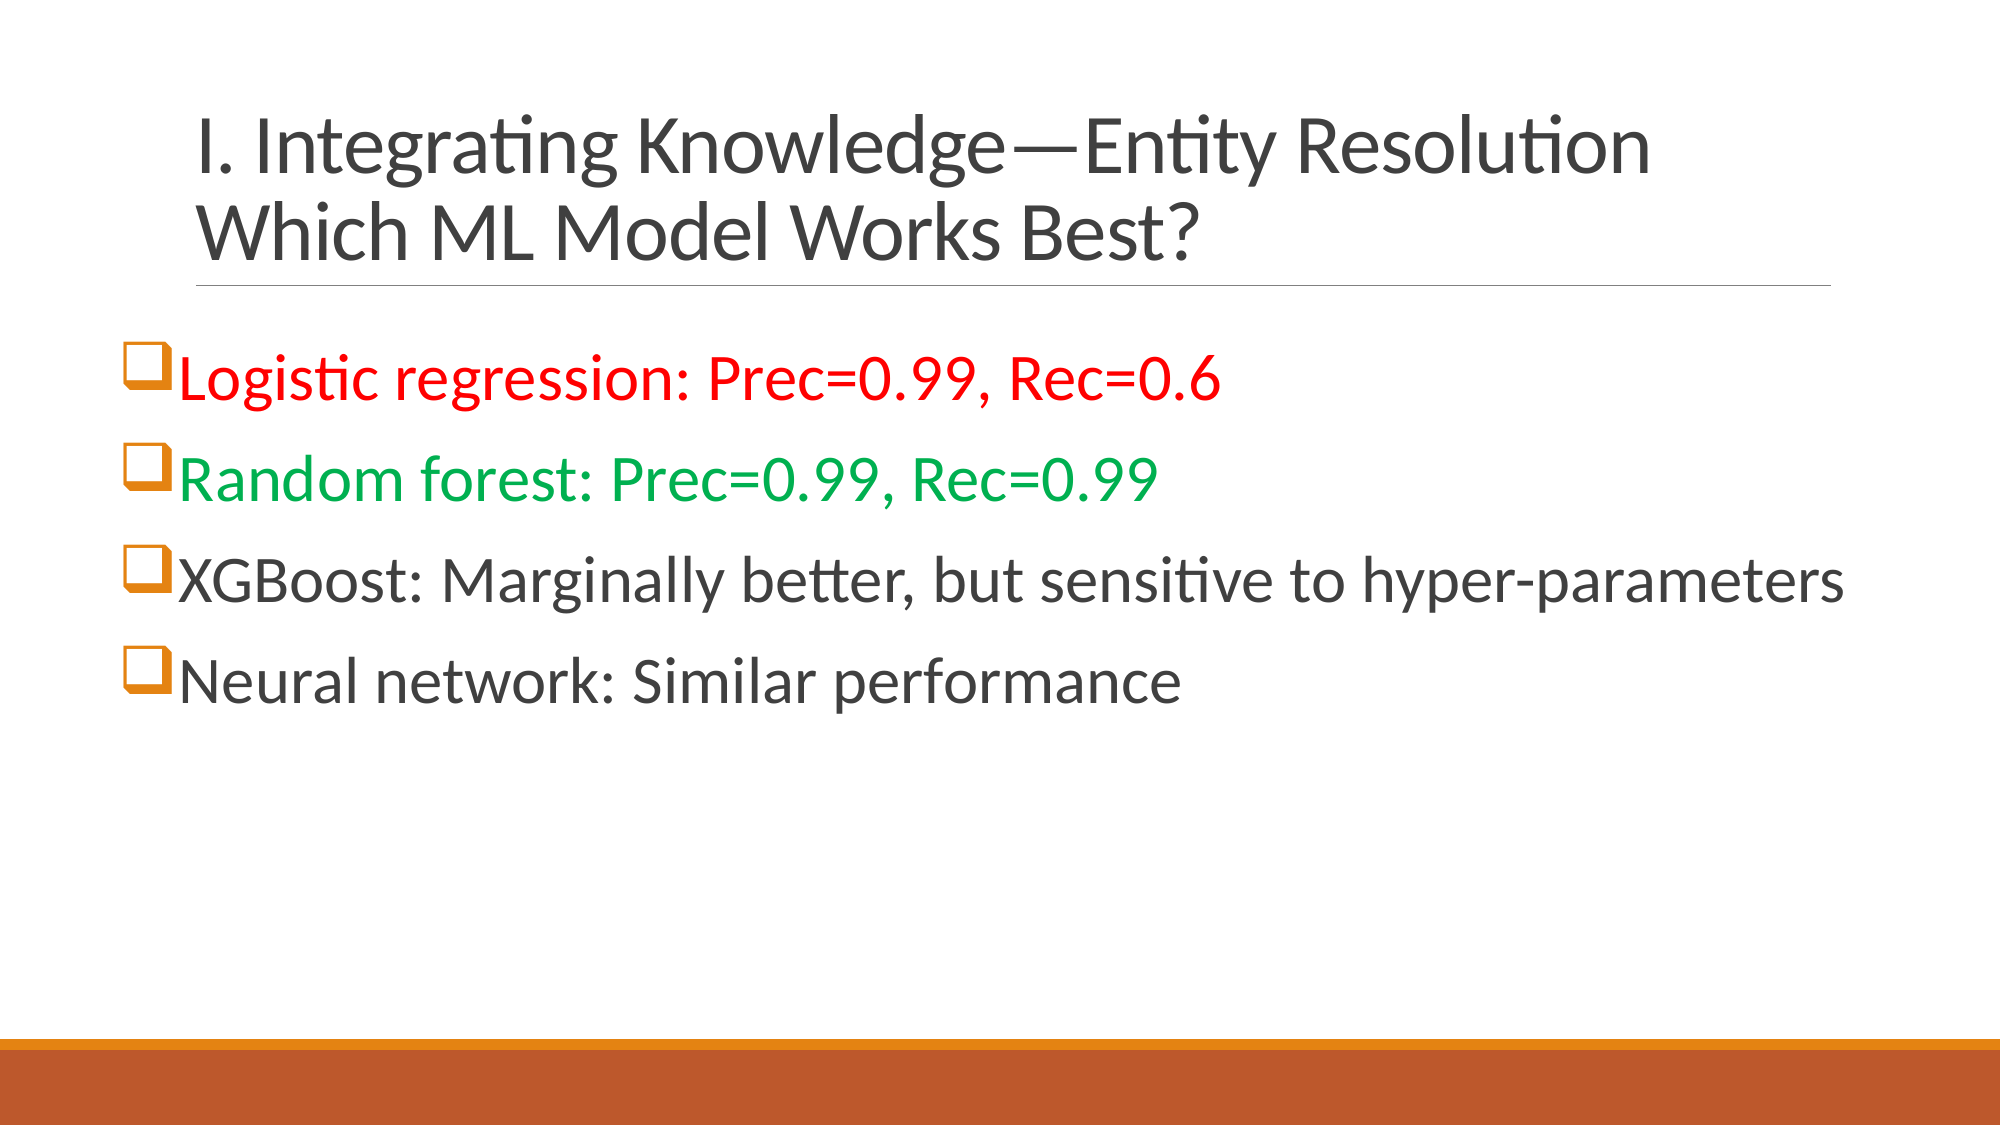

# I. Integrating Knowledge—Entity Resolution Which ML Model Works Best?
Logistic regression: Prec=0.99, Rec=0.6
Random forest: Prec=0.99, Rec=0.99
XGBoost: Marginally better, but sensitive to hyper-parameters
Neural network: Similar performance